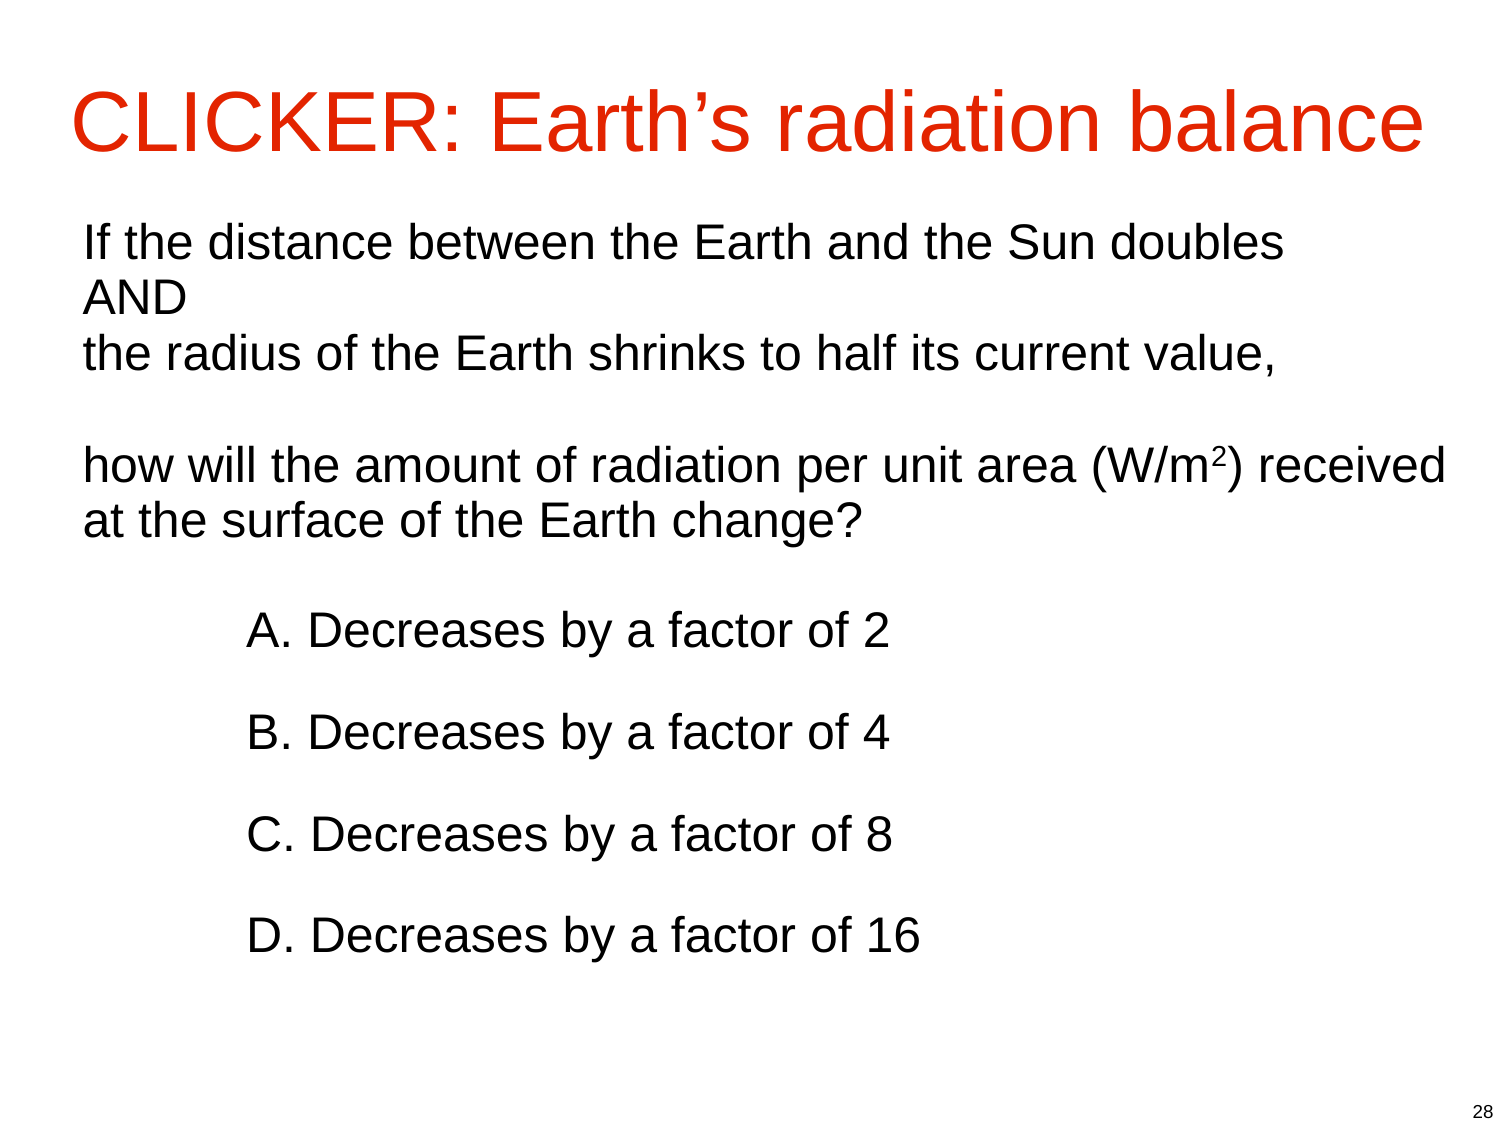

# CLICKER: Earth’s radiation balance
If the distance between the Earth and the Sun doubles
AND
the radius of the Earth shrinks to half its current value,

how will the amount of radiation per unit area (W/m2) received at the surface of the Earth change?
A. Decreases by a factor of 2
B. Decreases by a factor of 4
C. Decreases by a factor of 8
D. Decreases by a factor of 16
28